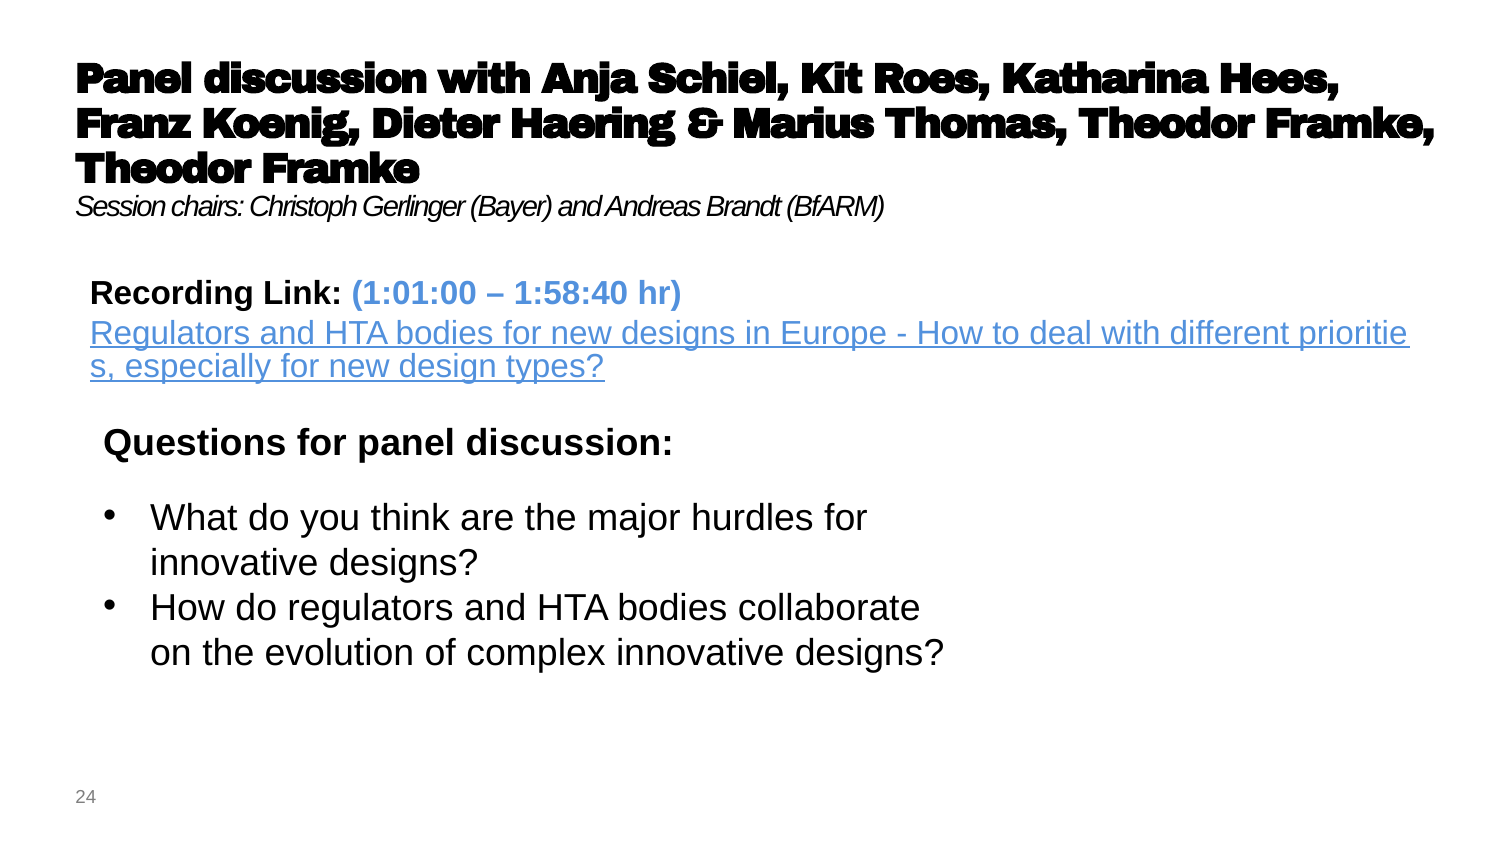

# Panel discussion with Anja Schiel, Kit Roes, Katharina Hees, Franz Koenig, Dieter Haering & Marius Thomas, Theodor Framke, Theodor Framke Session chairs: Christoph Gerlinger (Bayer) and Andreas Brandt (BfARM)
Recording Link: (1:01:00 – 1:58:40 hr) Regulators and HTA bodies for new designs in Europe - How to deal with different priorities, especially for new design types?

Questions for panel discussion:

What do you think are the major hurdles for innovative designs?
How do regulators and HTA bodies collaborate on the evolution of complex innovative designs?
24